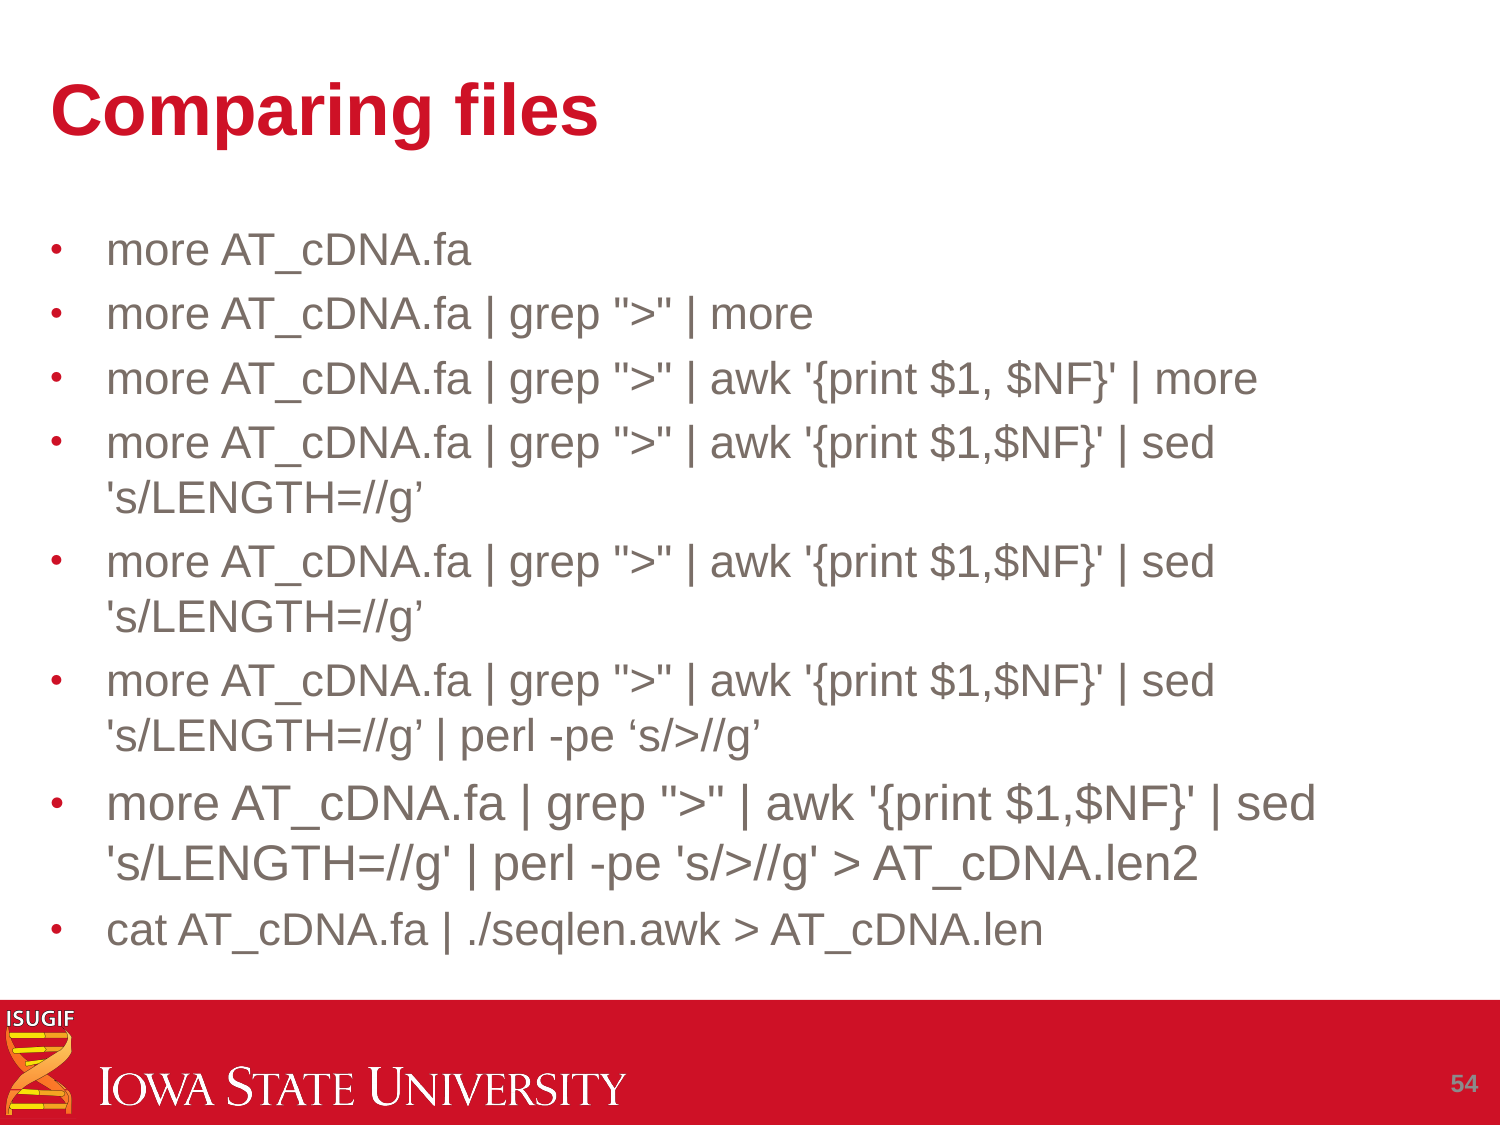

# Comparing files
more AT_cDNA.fa
more AT_cDNA.fa | grep ">" | more
more AT_cDNA.fa | grep ">" | awk '{print $1, $NF}' | more
more AT_cDNA.fa | grep ">" | awk '{print $1,$NF}' | sed 's/LENGTH=//g’
more AT_cDNA.fa | grep ">" | awk '{print $1,$NF}' | sed 's/LENGTH=//g’
more AT_cDNA.fa | grep ">" | awk '{print $1,$NF}' | sed 's/LENGTH=//g’ | perl -pe ‘s/>//g’
more AT_cDNA.fa | grep ">" | awk '{print $1,$NF}' | sed 's/LENGTH=//g' | perl -pe 's/>//g' > AT_cDNA.len2
cat AT_cDNA.fa | ./seqlen.awk > AT_cDNA.len